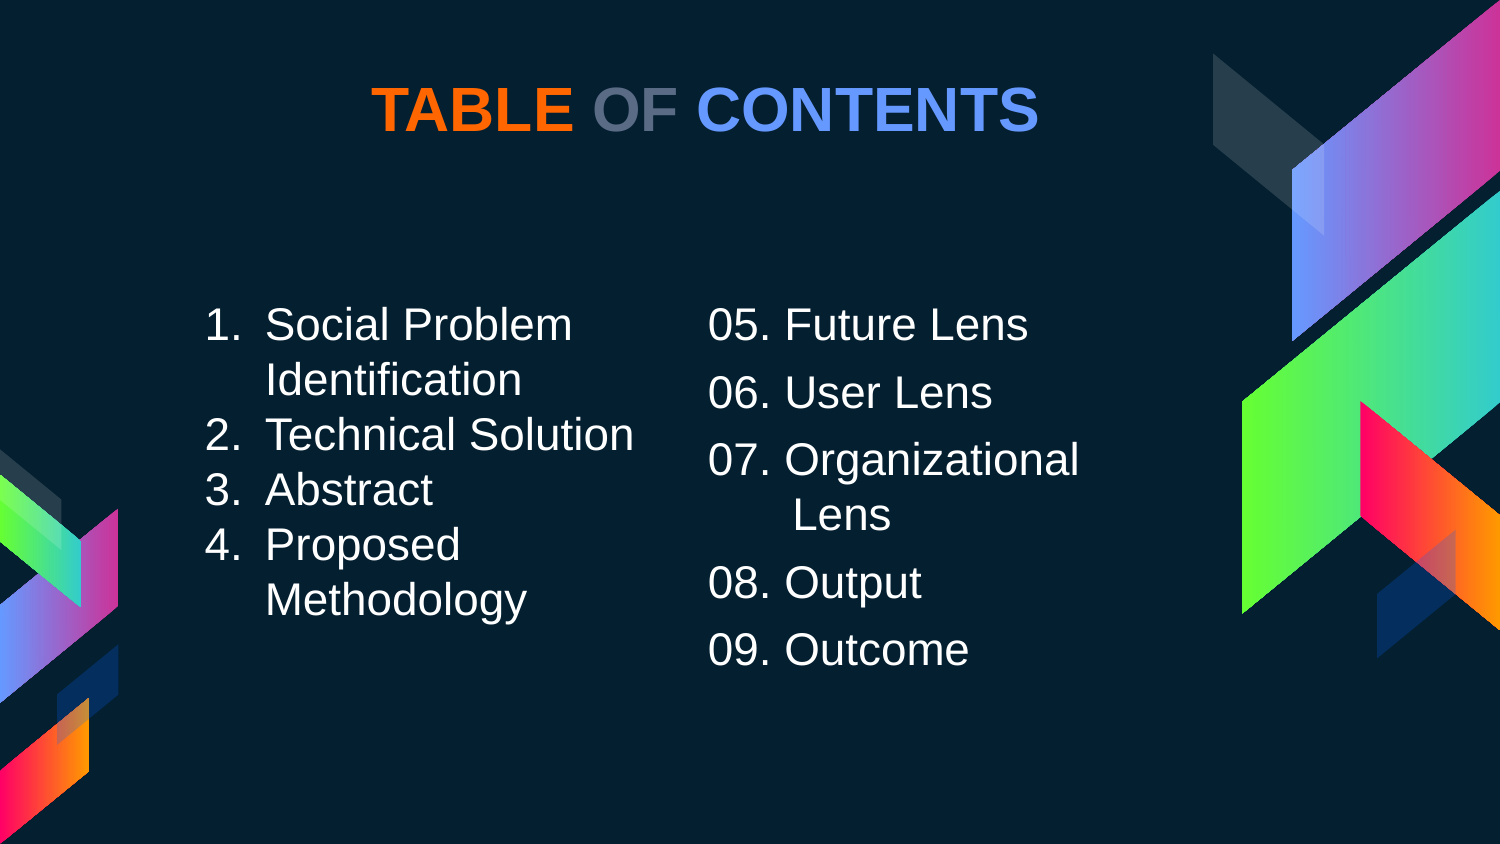

TABLE OF CONTENTS
Social Problem Identification
Technical Solution
Abstract
Proposed Methodology
05. Future Lens
06. User Lens
07. Organizational    Lens
08. Output
09. Outcome